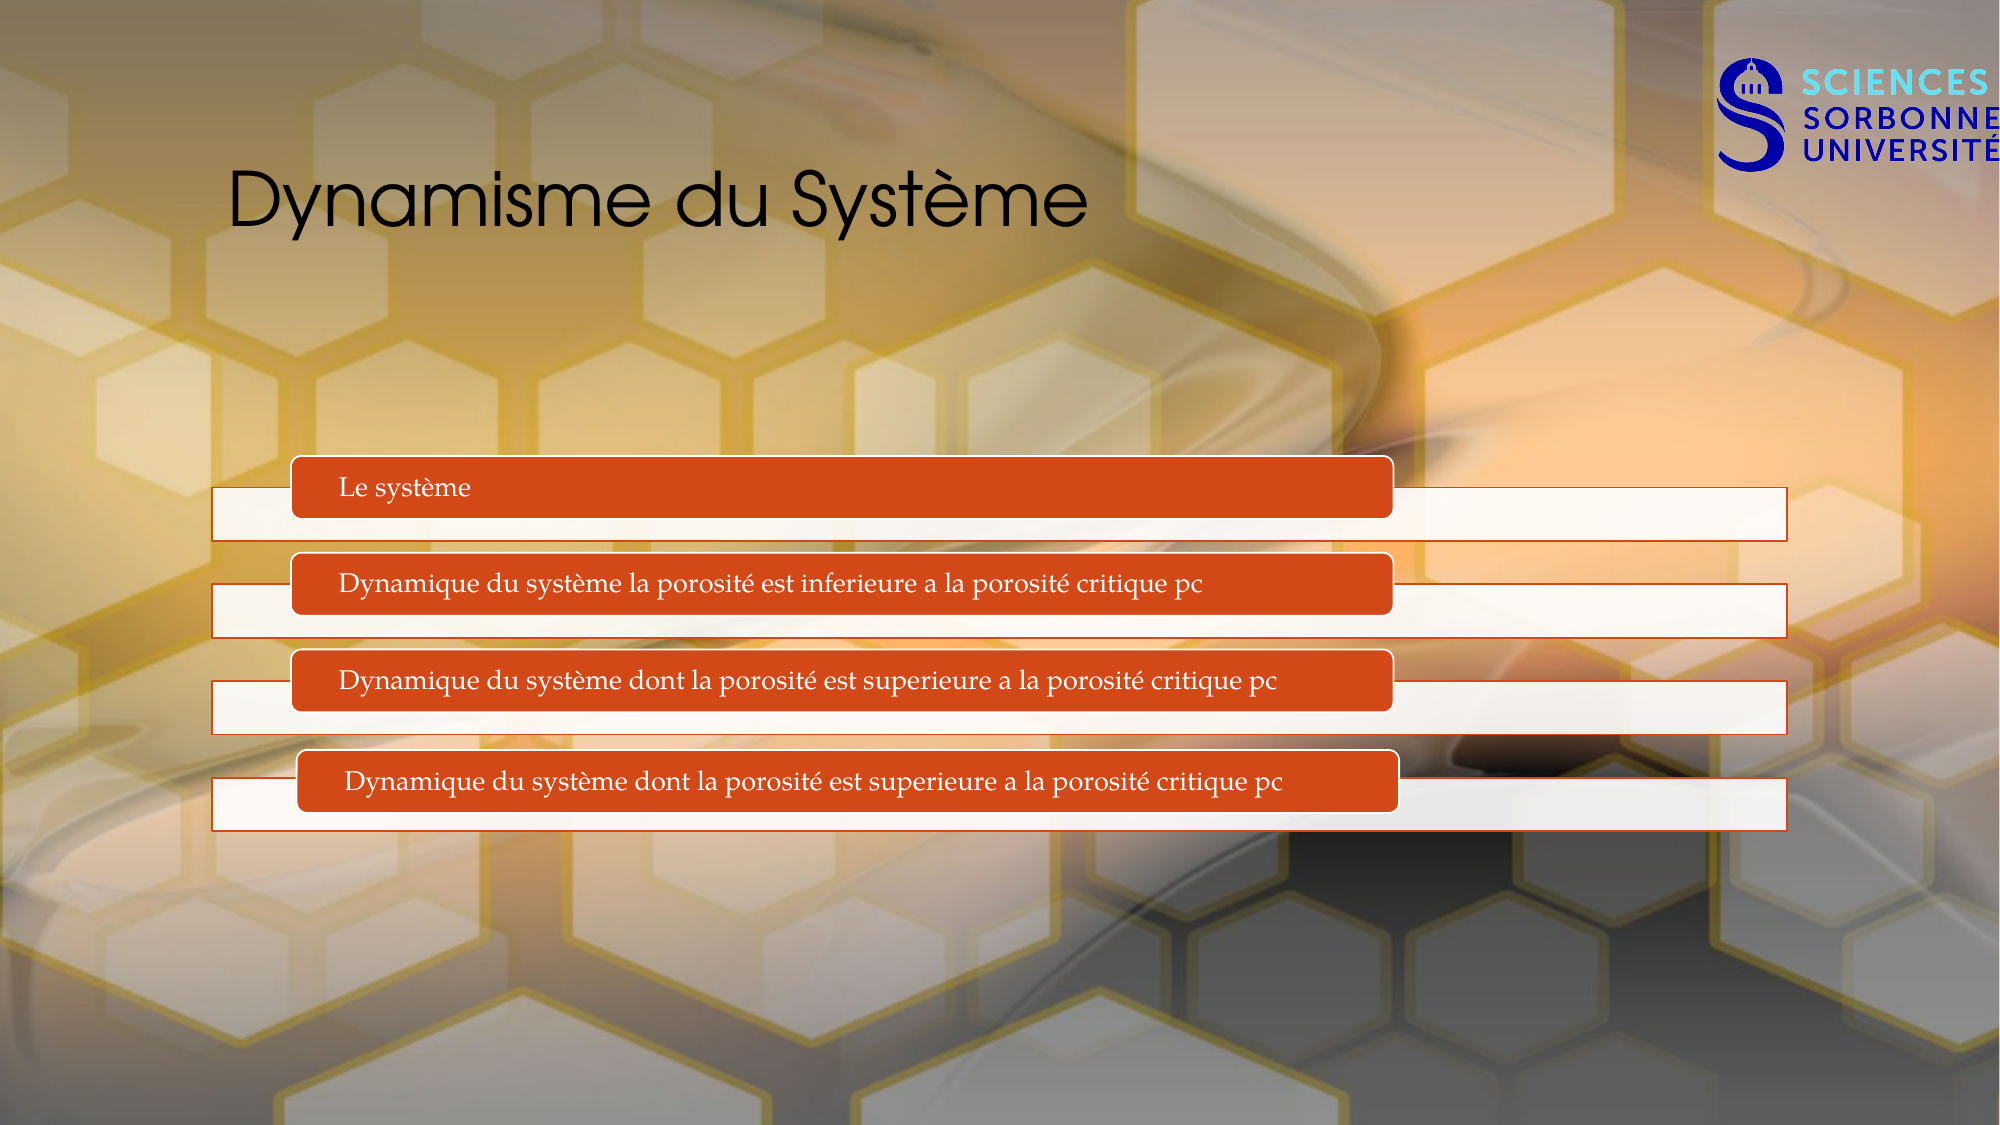

# Dynamisme du Système
Le système
Dynamique du système la porosité est inferieure a la porosité critique pc
Dynamique du système dont la porosité est superieure a la porosité critique pc
Dynamique du système dont la porosité est superieure a la porosité critique pc